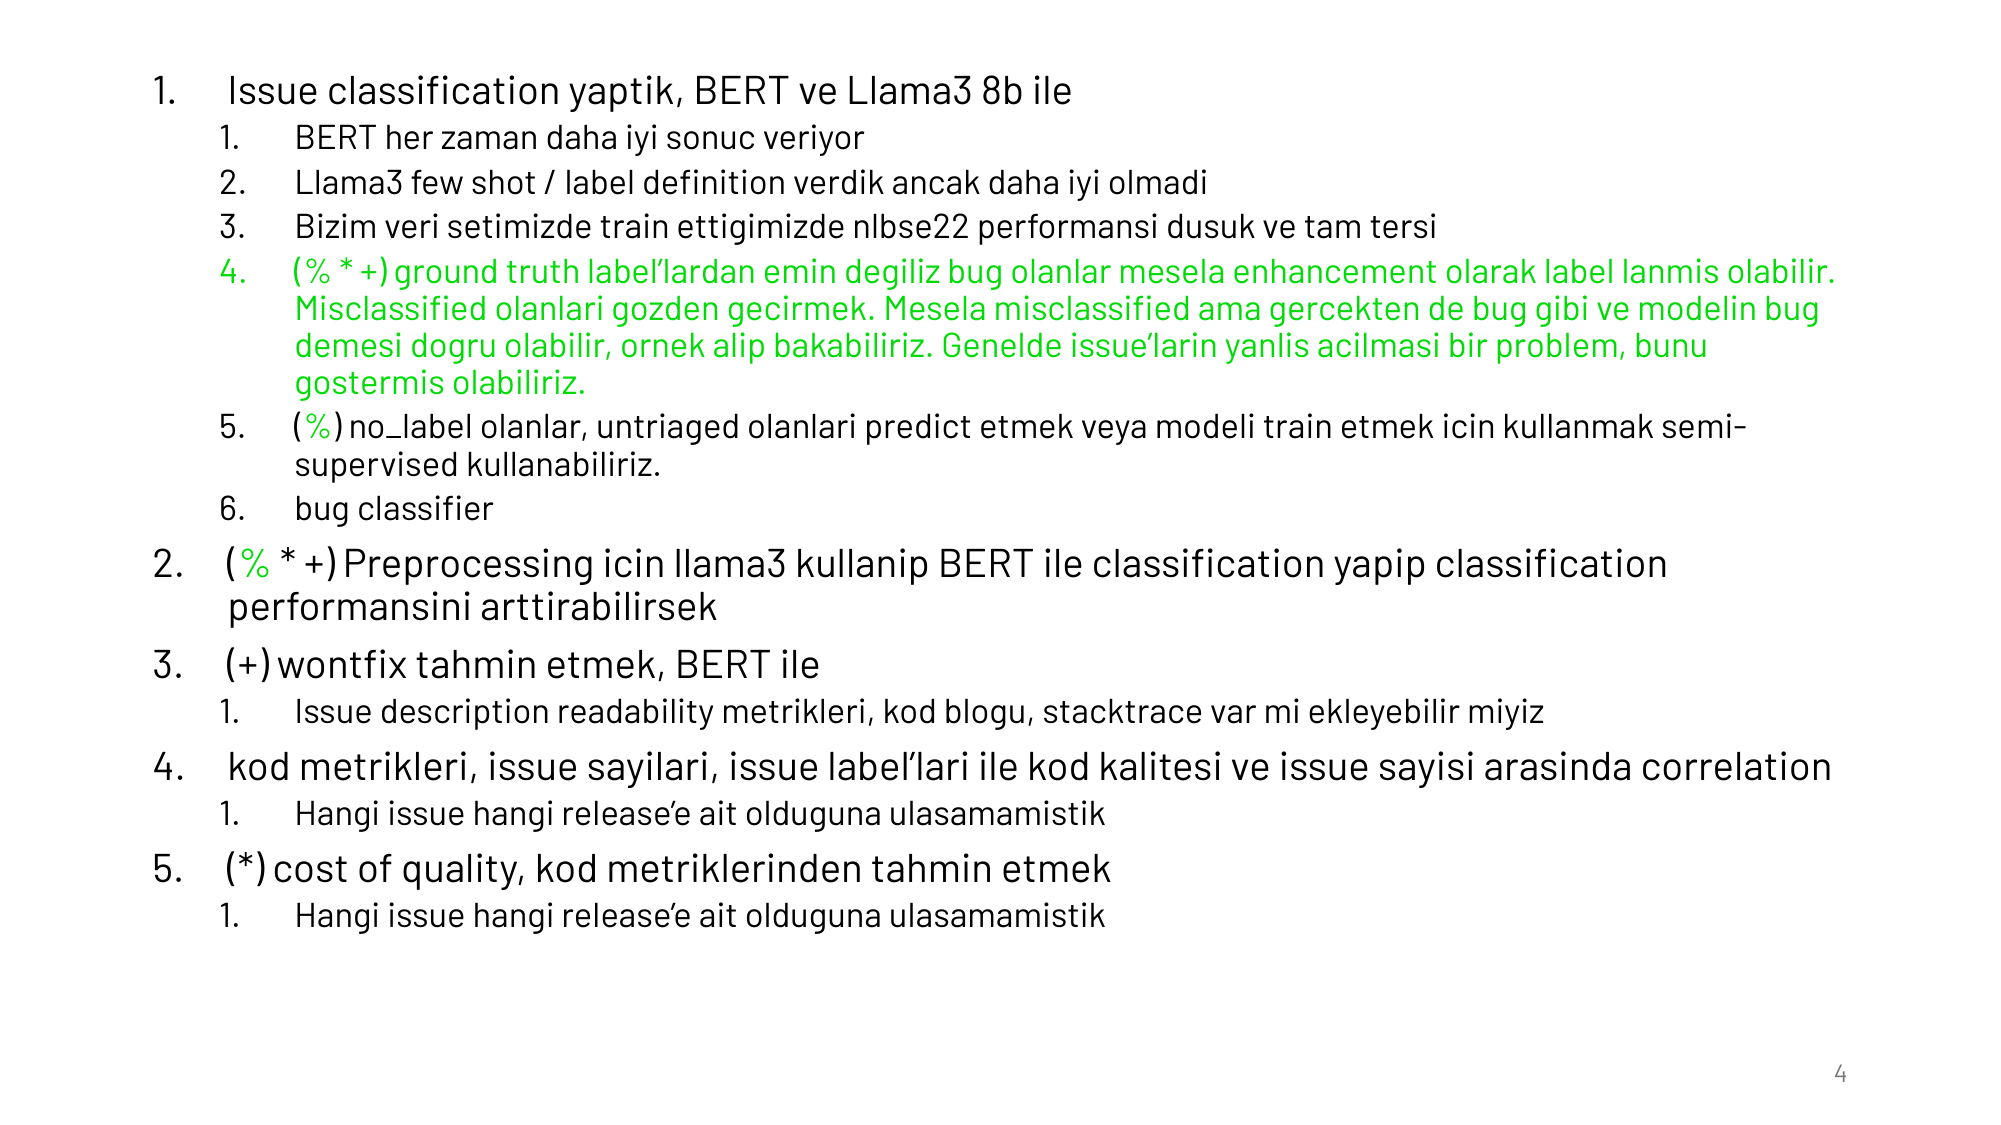

Issue classification yaptik, BERT ve Llama3 8b ile
BERT her zaman daha iyi sonuc veriyor
Llama3 few shot / label definition verdik ancak daha iyi olmadi
Bizim veri setimizde train ettigimizde nlbse22 performansi dusuk ve tam tersi
(% * +) ground truth label’lardan emin degiliz bug olanlar mesela enhancement olarak label lanmis olabilir. Misclassified olanlari gozden gecirmek. Mesela misclassified ama gercekten de bug gibi ve modelin bug demesi dogru olabilir, ornek alip bakabiliriz. Genelde issue’larin yanlis acilmasi bir problem, bunu gostermis olabiliriz.
(%) no_label olanlar, untriaged olanlari predict etmek veya modeli train etmek icin kullanmak semi-supervised kullanabiliriz.
bug classifier
(% * +) Preprocessing icin llama3 kullanip BERT ile classification yapip classification performansini arttirabilirsek
(+) wontfix tahmin etmek, BERT ile
Issue description readability metrikleri, kod blogu, stacktrace var mi ekleyebilir miyiz
kod metrikleri, issue sayilari, issue label’lari ile kod kalitesi ve issue sayisi arasinda correlation
Hangi issue hangi release’e ait olduguna ulasamamistik
(*) cost of quality, kod metriklerinden tahmin etmek
Hangi issue hangi release’e ait olduguna ulasamamistik

4